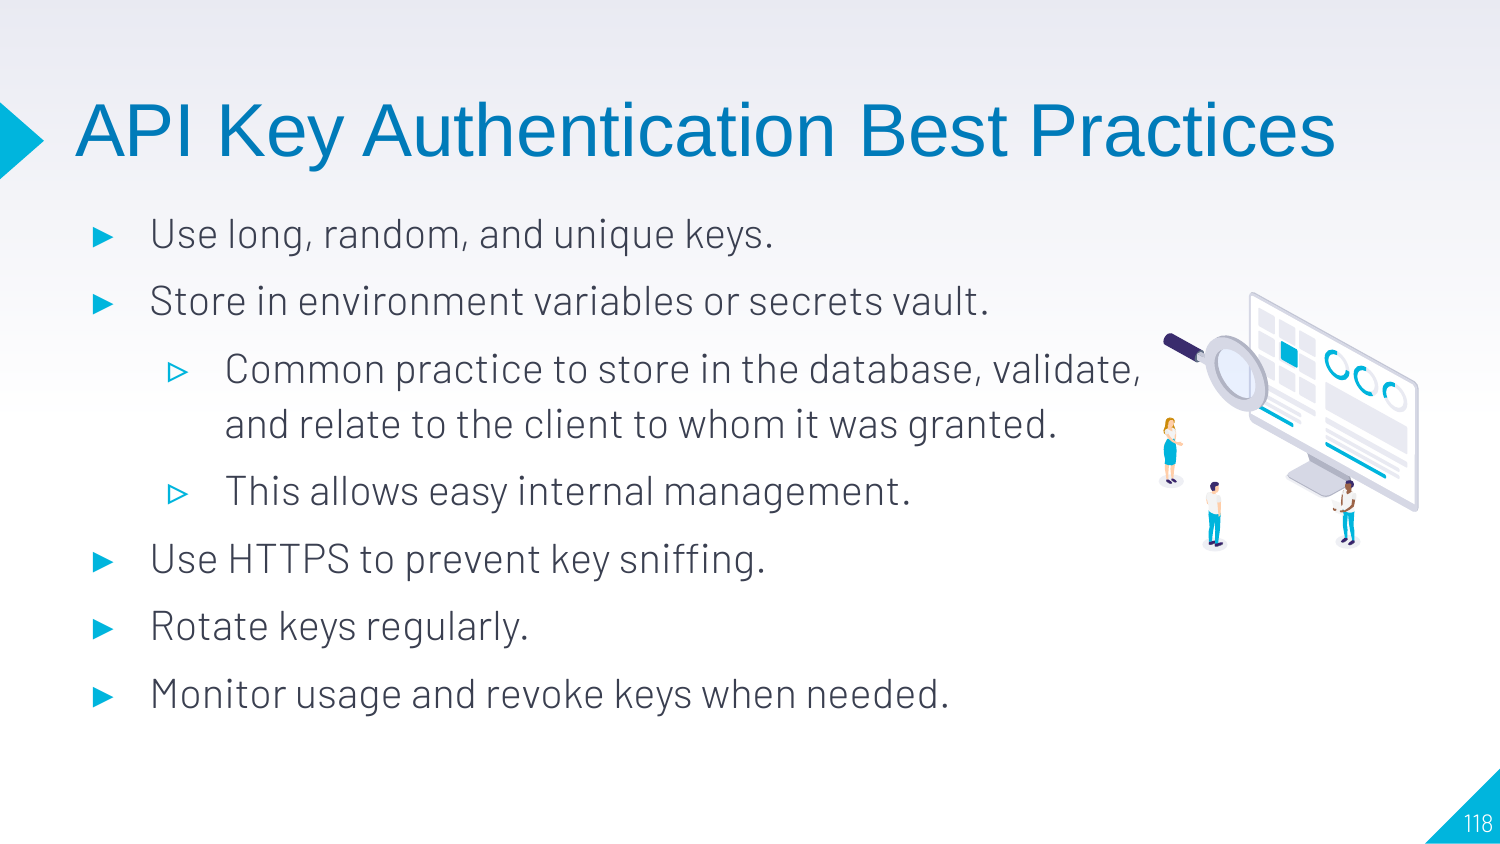

# API Key Authentication Best Practices
Use long, random, and unique keys.
Store in environment variables or secrets vault.
Common practice to store in the database, validate, and relate to the client to whom it was granted.
This allows easy internal management.
Use HTTPS to prevent key sniffing.
Rotate keys regularly.
Monitor usage and revoke keys when needed.

118